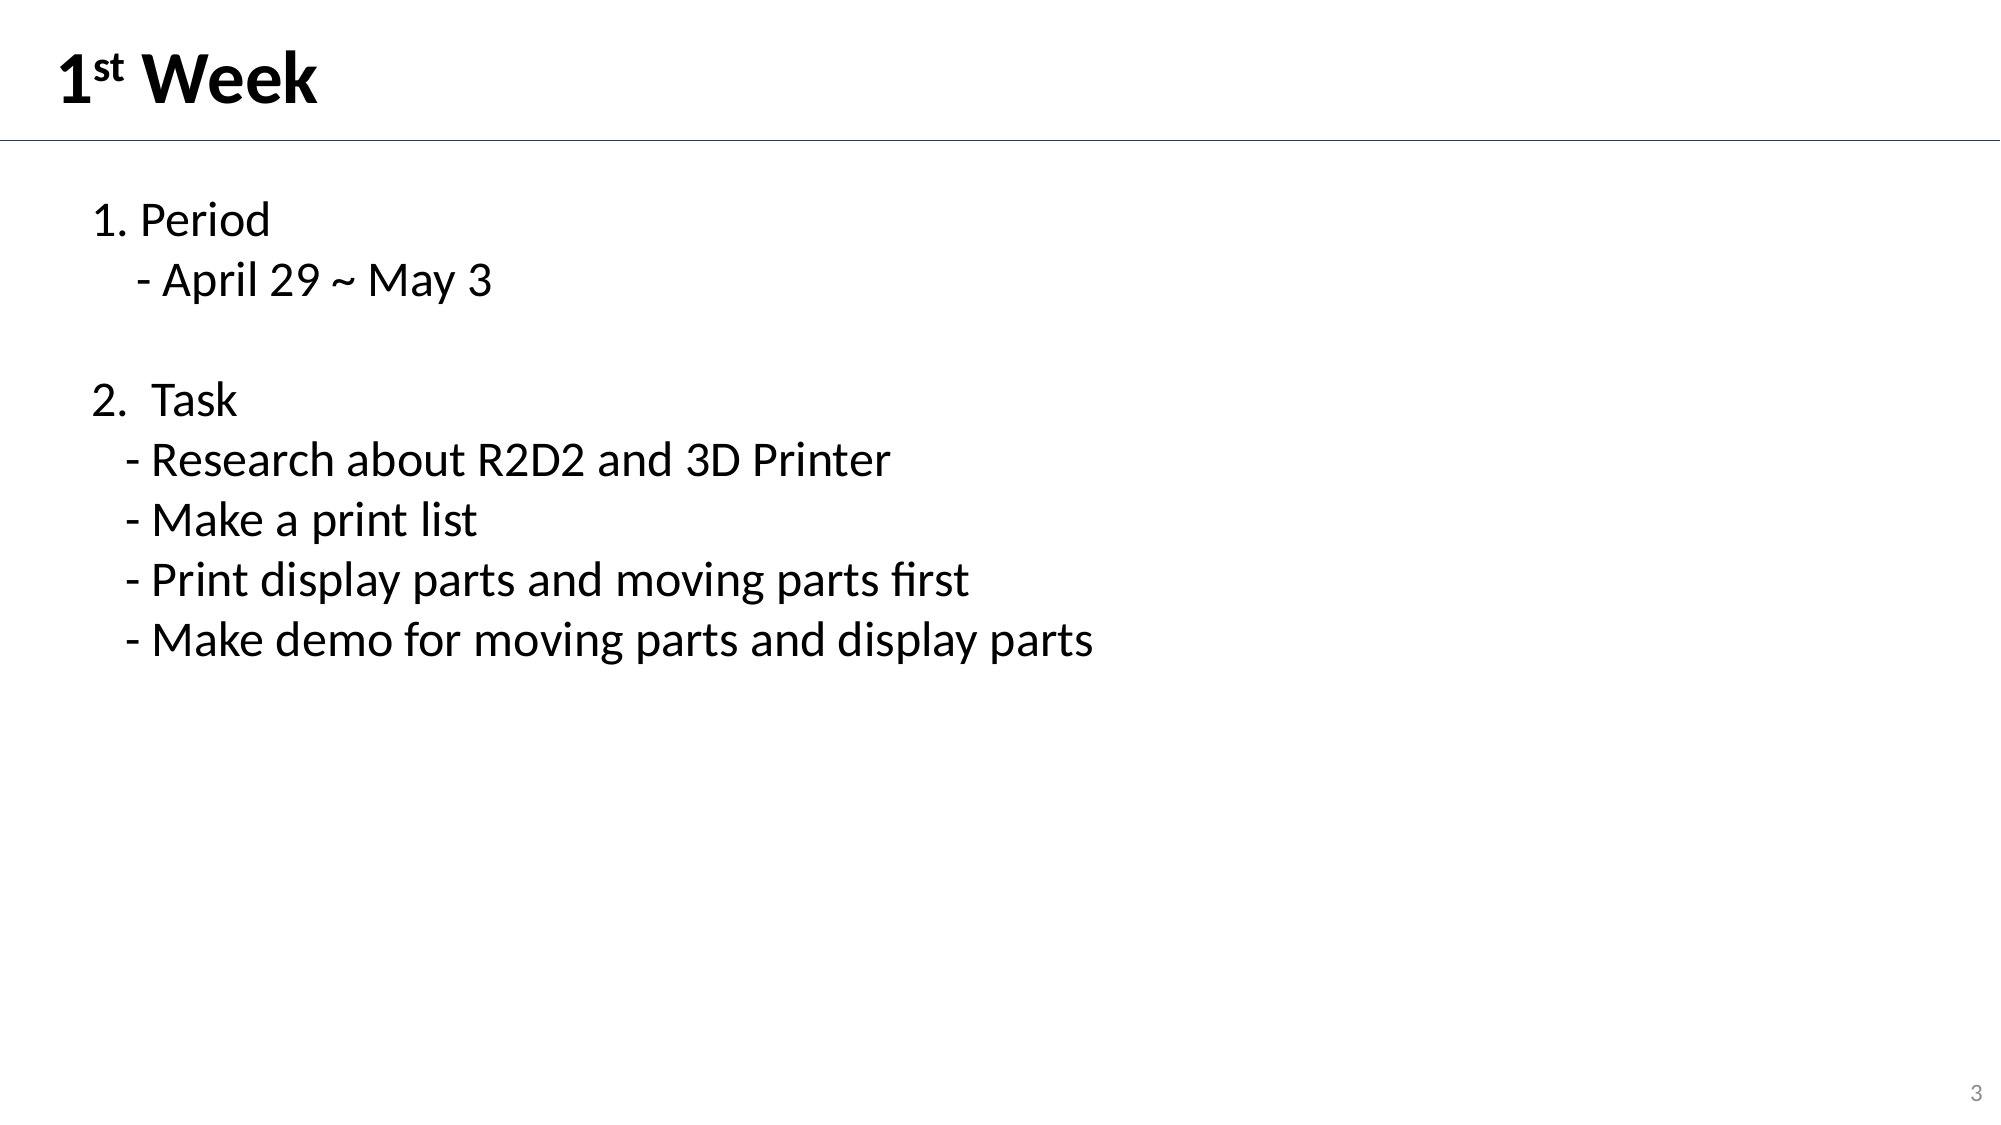

1st Week
1. Period
    - April 29 ~ May 3

2.  Task
   - Research about R2D2 and 3D Printer
   - Make a print list
   - Print display parts and moving parts first
   - Make demo for moving parts and display parts
3